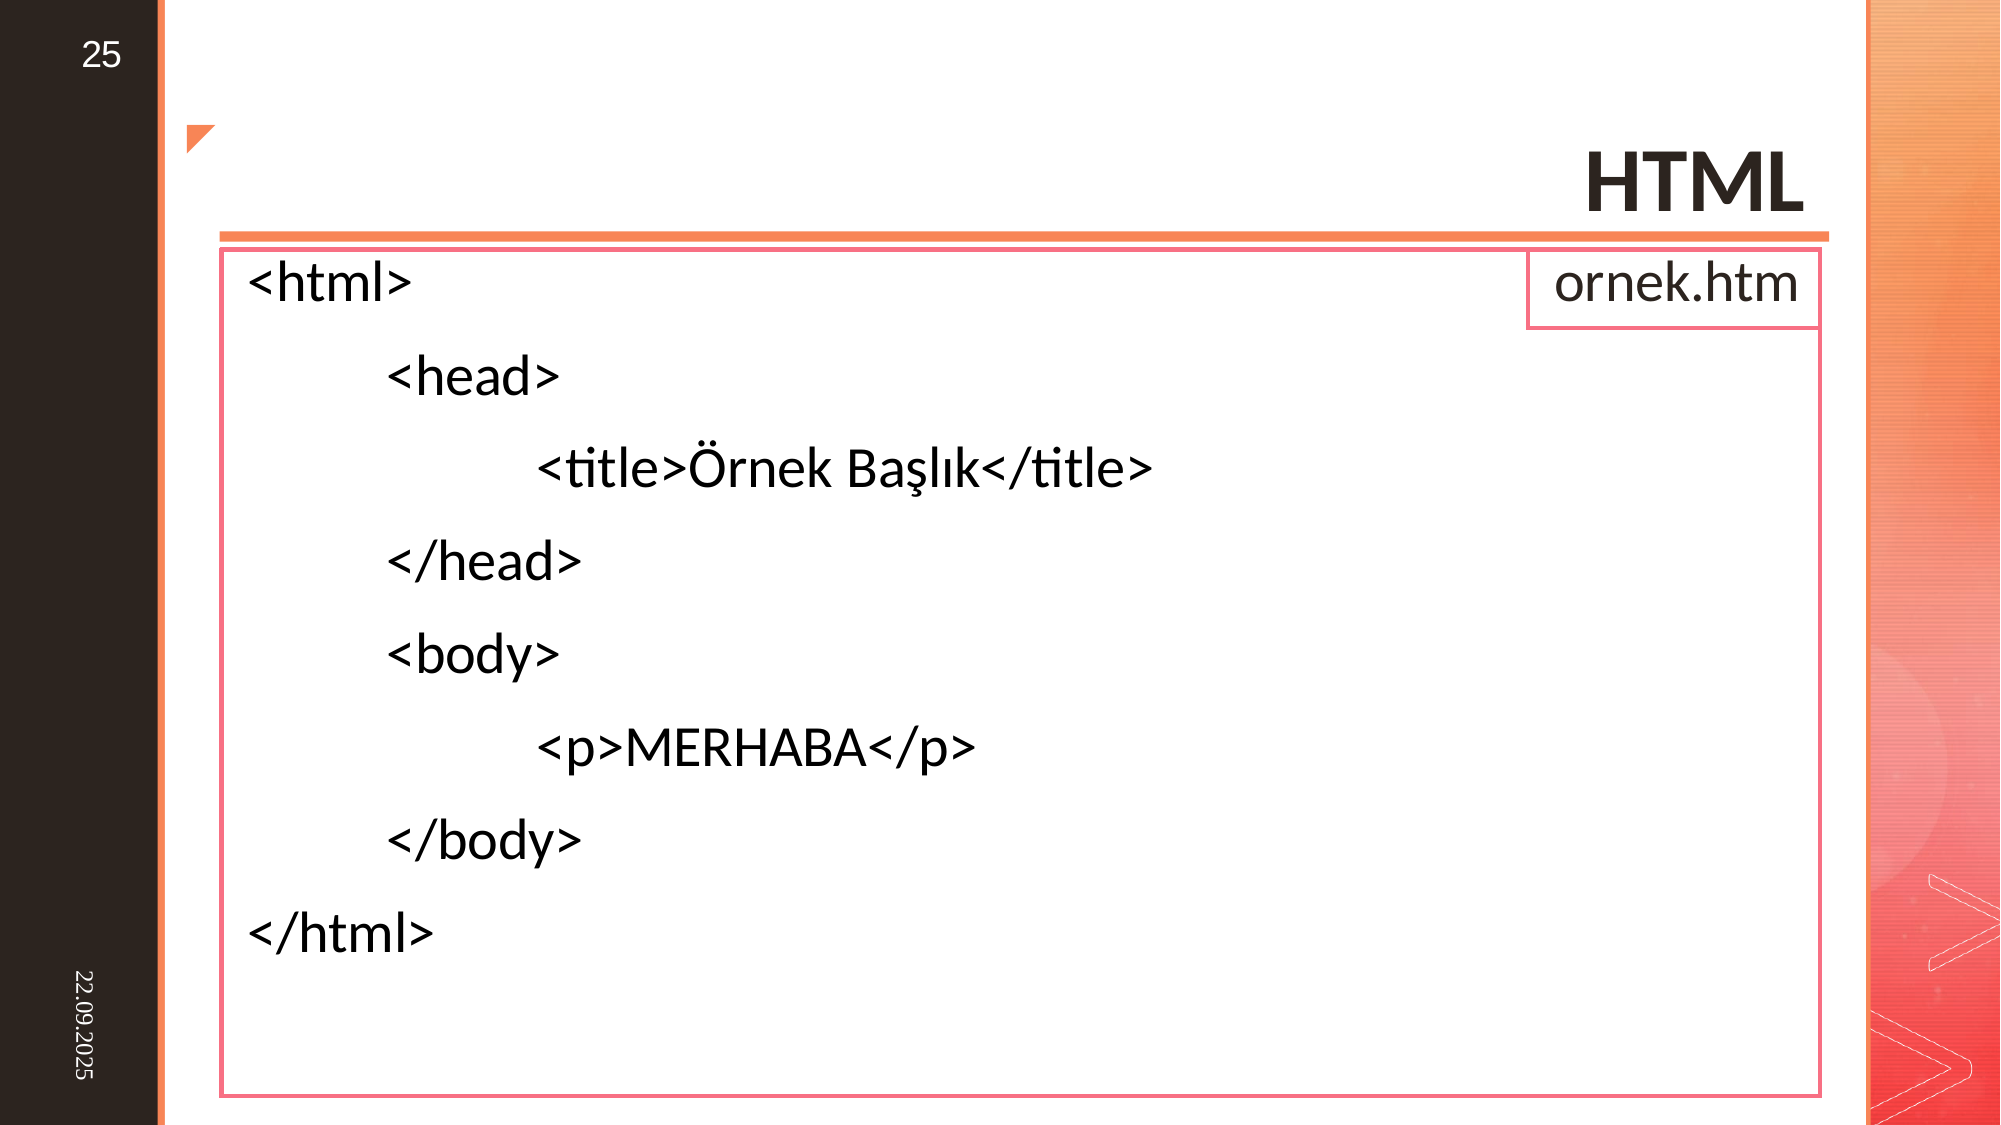

25
◤
# HTML

| <html> | ornek.htm |
| --- | --- |
| <head> <title>Örnek Başlık</title> </head> <body> <p>MERHABA</p> </body> </html> |  |
22.09.2025